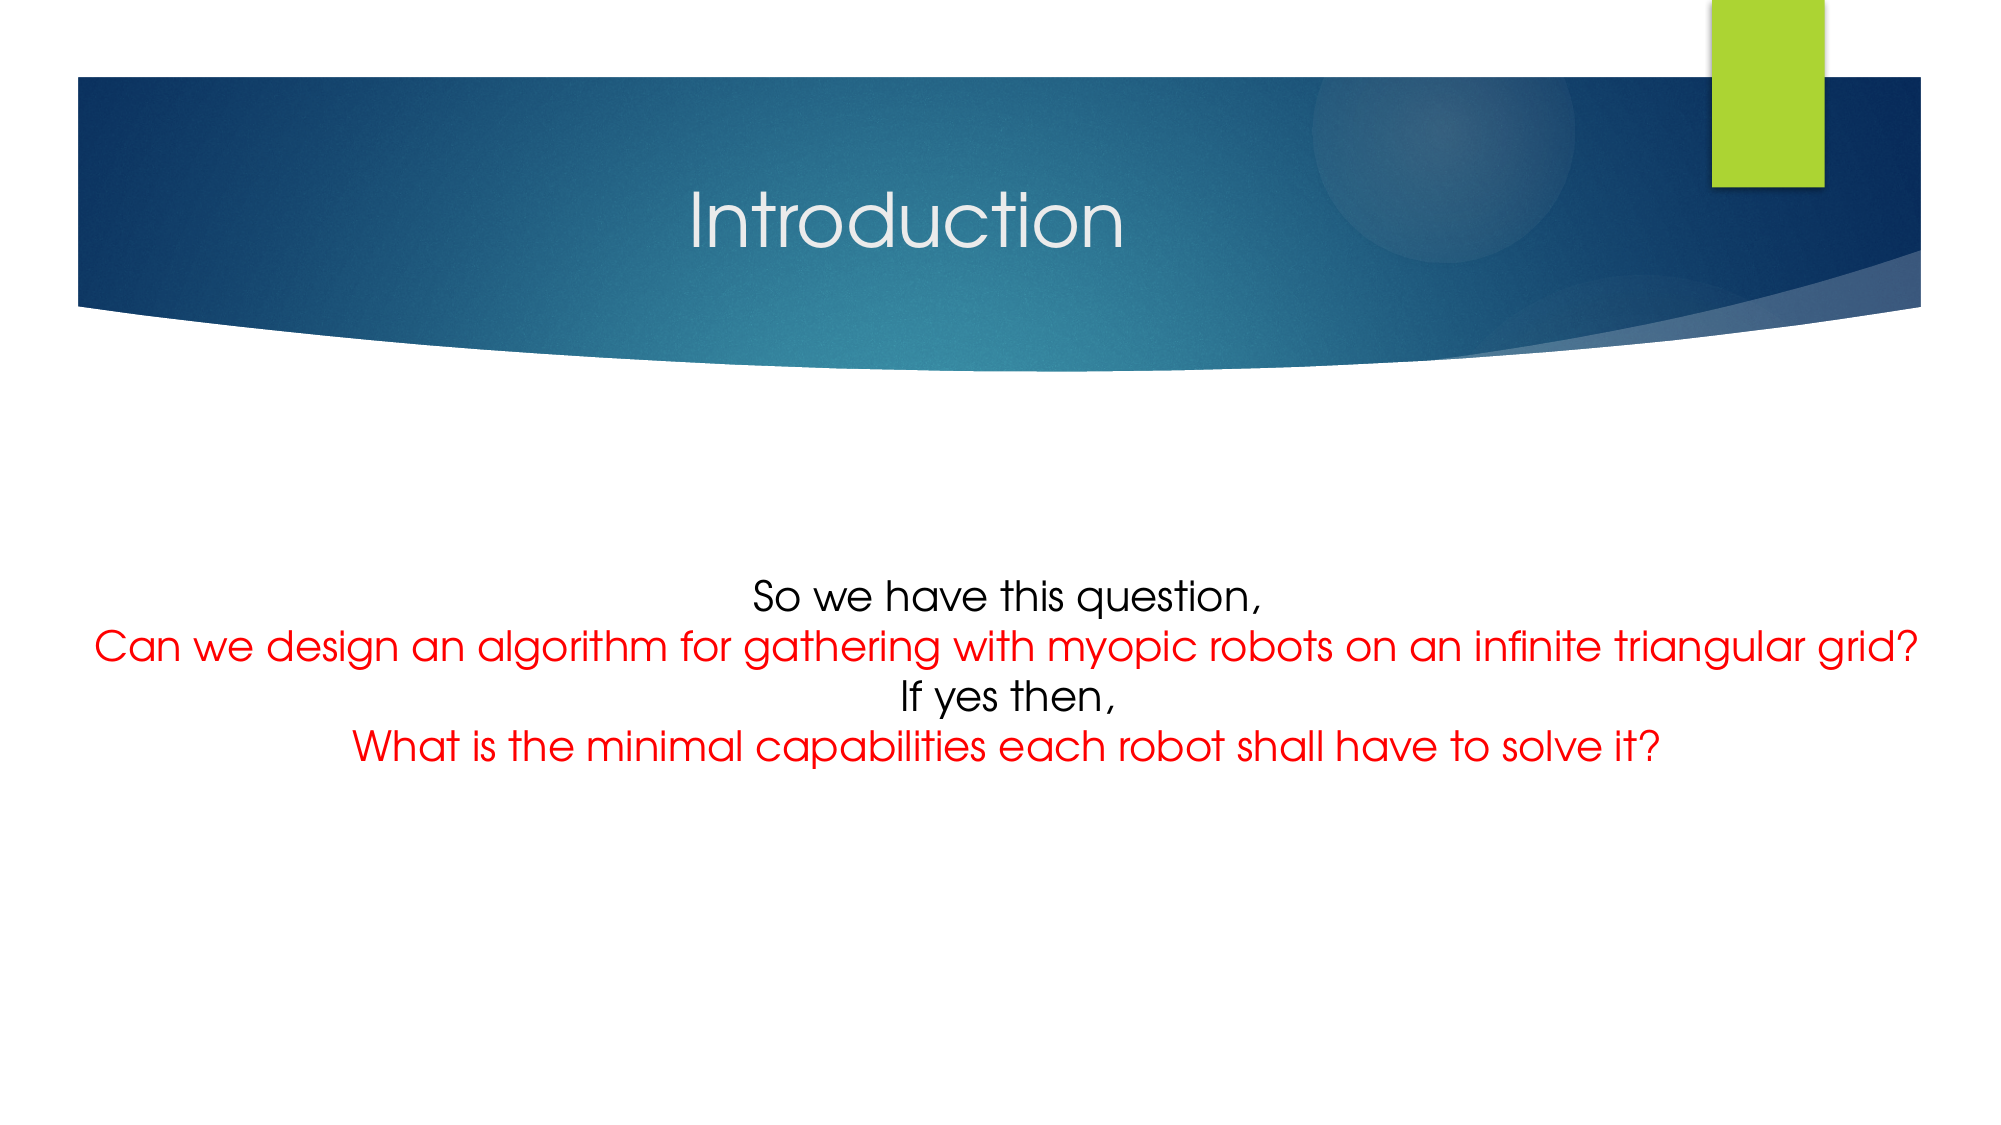

# Introduction
So we have this question,
Can we design an algorithm for gathering with myopic robots on an infinite triangular grid?
If yes then,
What is the minimal capabilities each robot shall have to solve it?